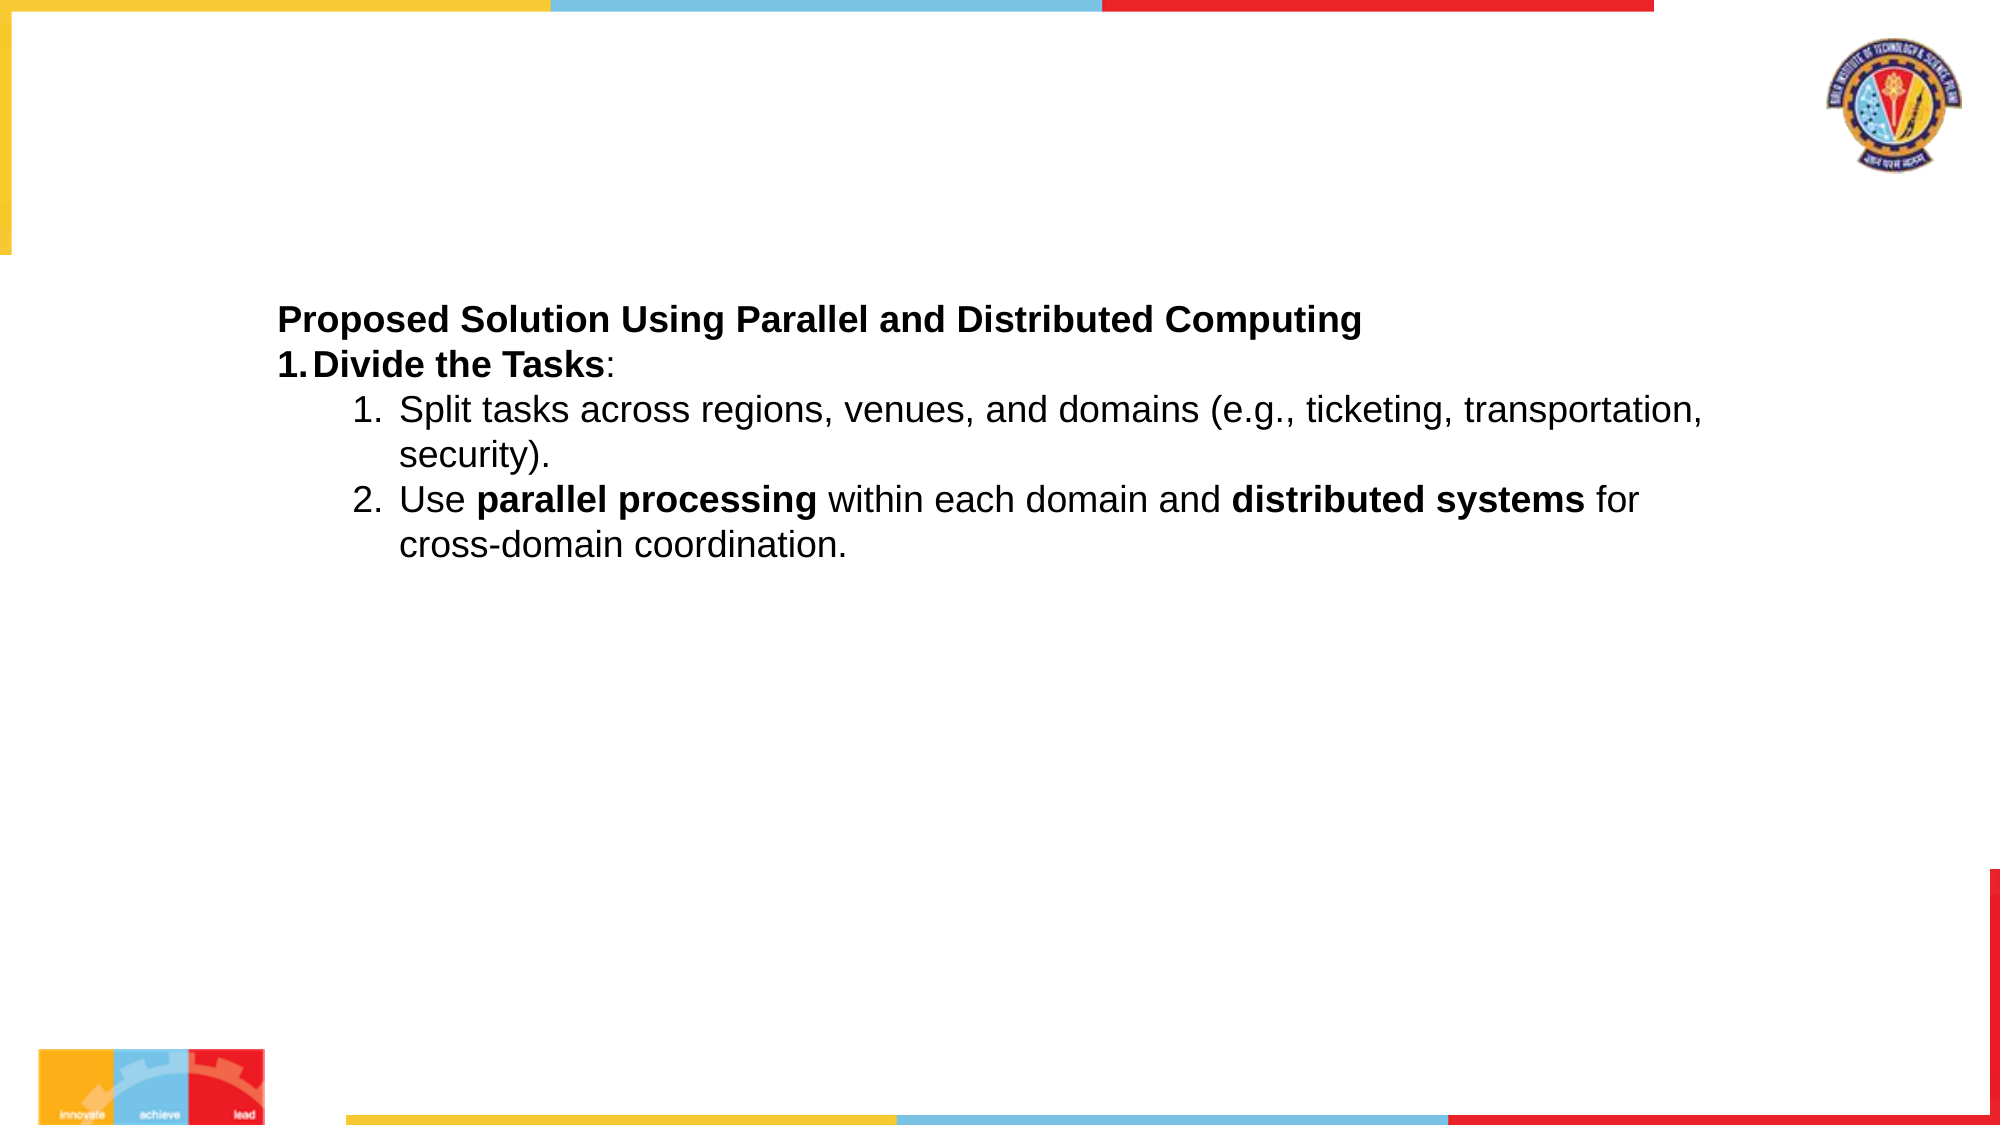

#

Proposed Solution Using Parallel and Distributed Computing
Divide the Tasks:
Split tasks across regions, venues, and domains (e.g., ticketing, transportation, security).
Use parallel processing within each domain and distributed systems for cross-domain coordination.